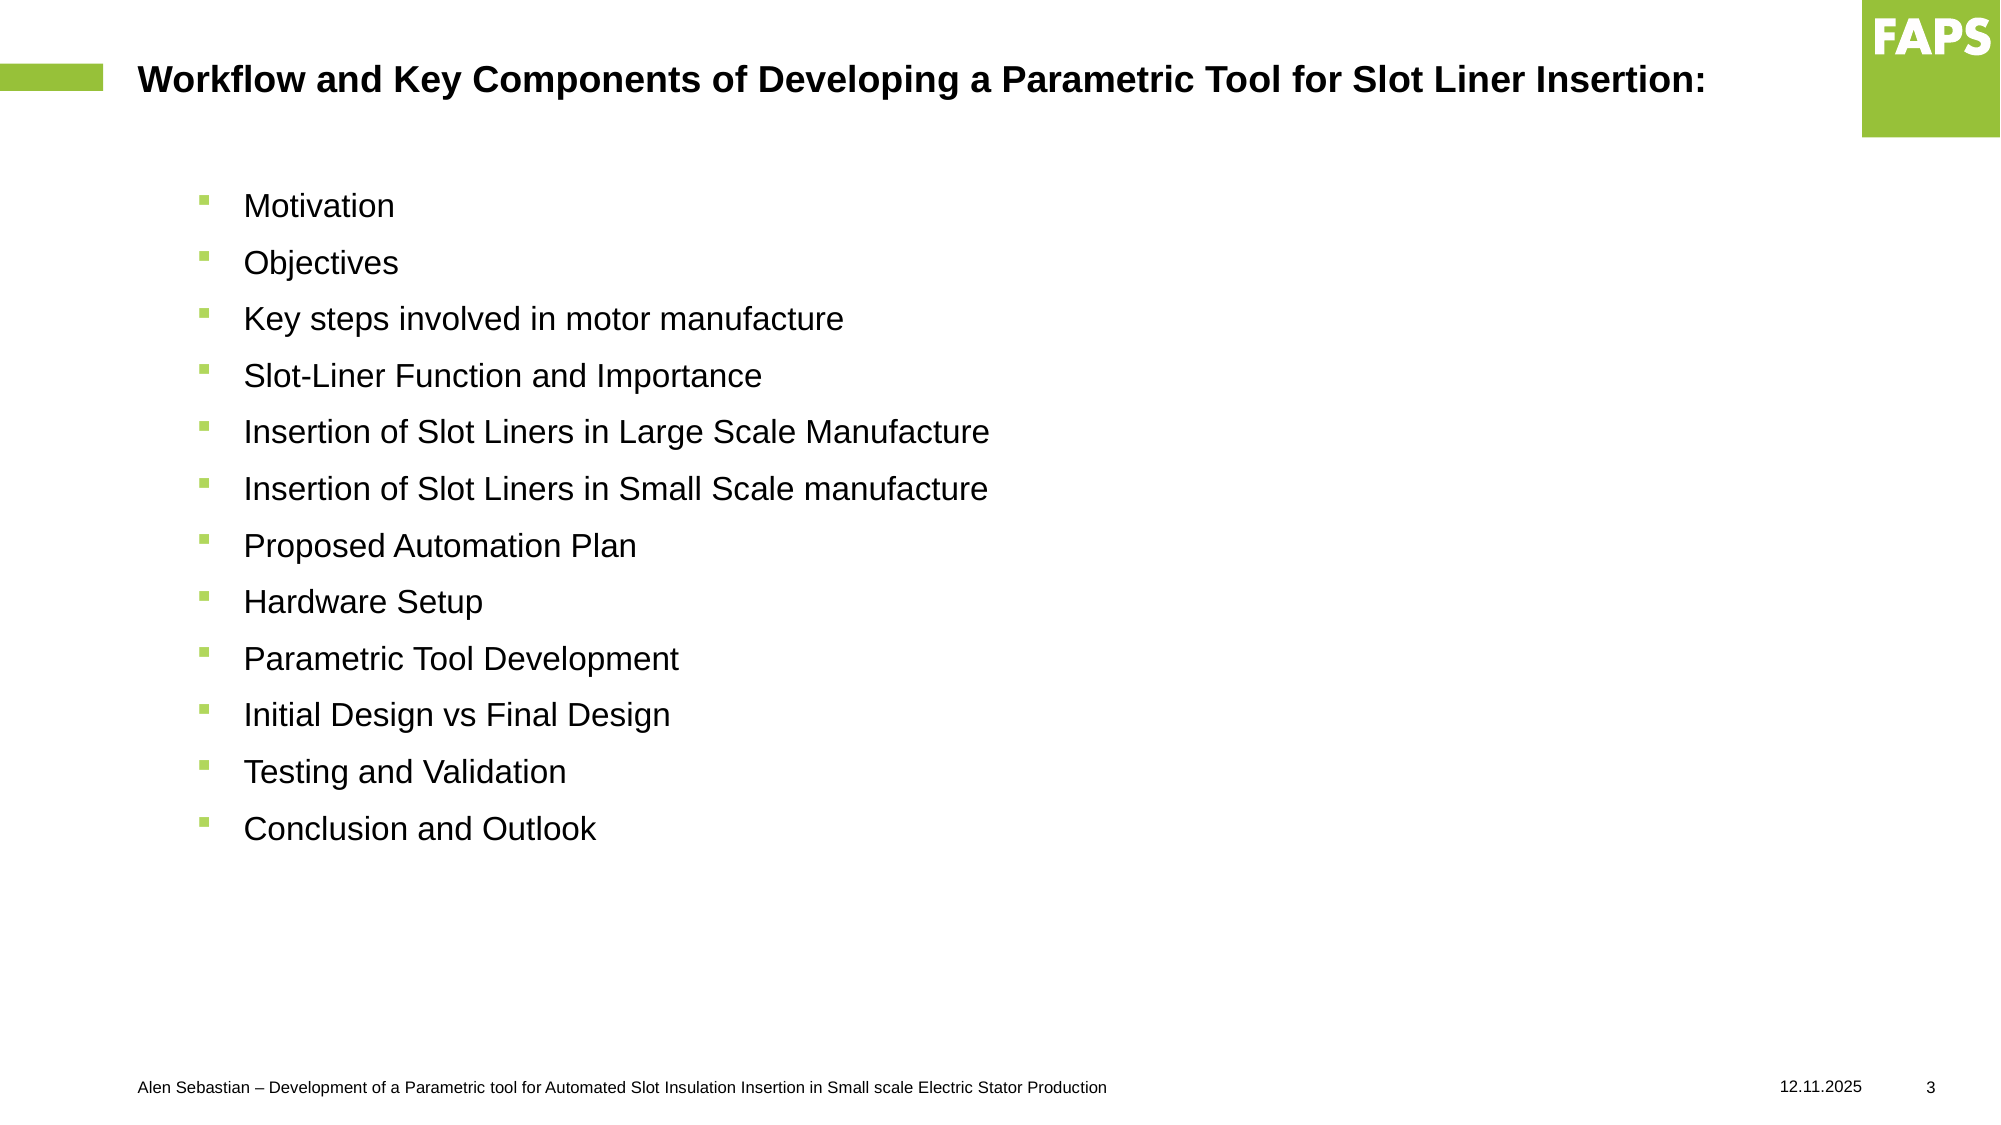

# Workflow and Key Components of Developing a Parametric Tool for Slot Liner Insertion:
Motivation
Objectives
Key steps involved in motor manufacture
Slot-Liner Function and Importance
Insertion of Slot Liners in Large Scale Manufacture
Insertion of Slot Liners in Small Scale manufacture
Proposed Automation Plan
Hardware Setup
Parametric Tool Development
Initial Design vs Final Design
Testing and Validation
Conclusion and Outlook

12.11.2025
Alen Sebastian – Development of a Parametric tool for Automated Slot Insulation Insertion in Small scale Electric Stator Production
3